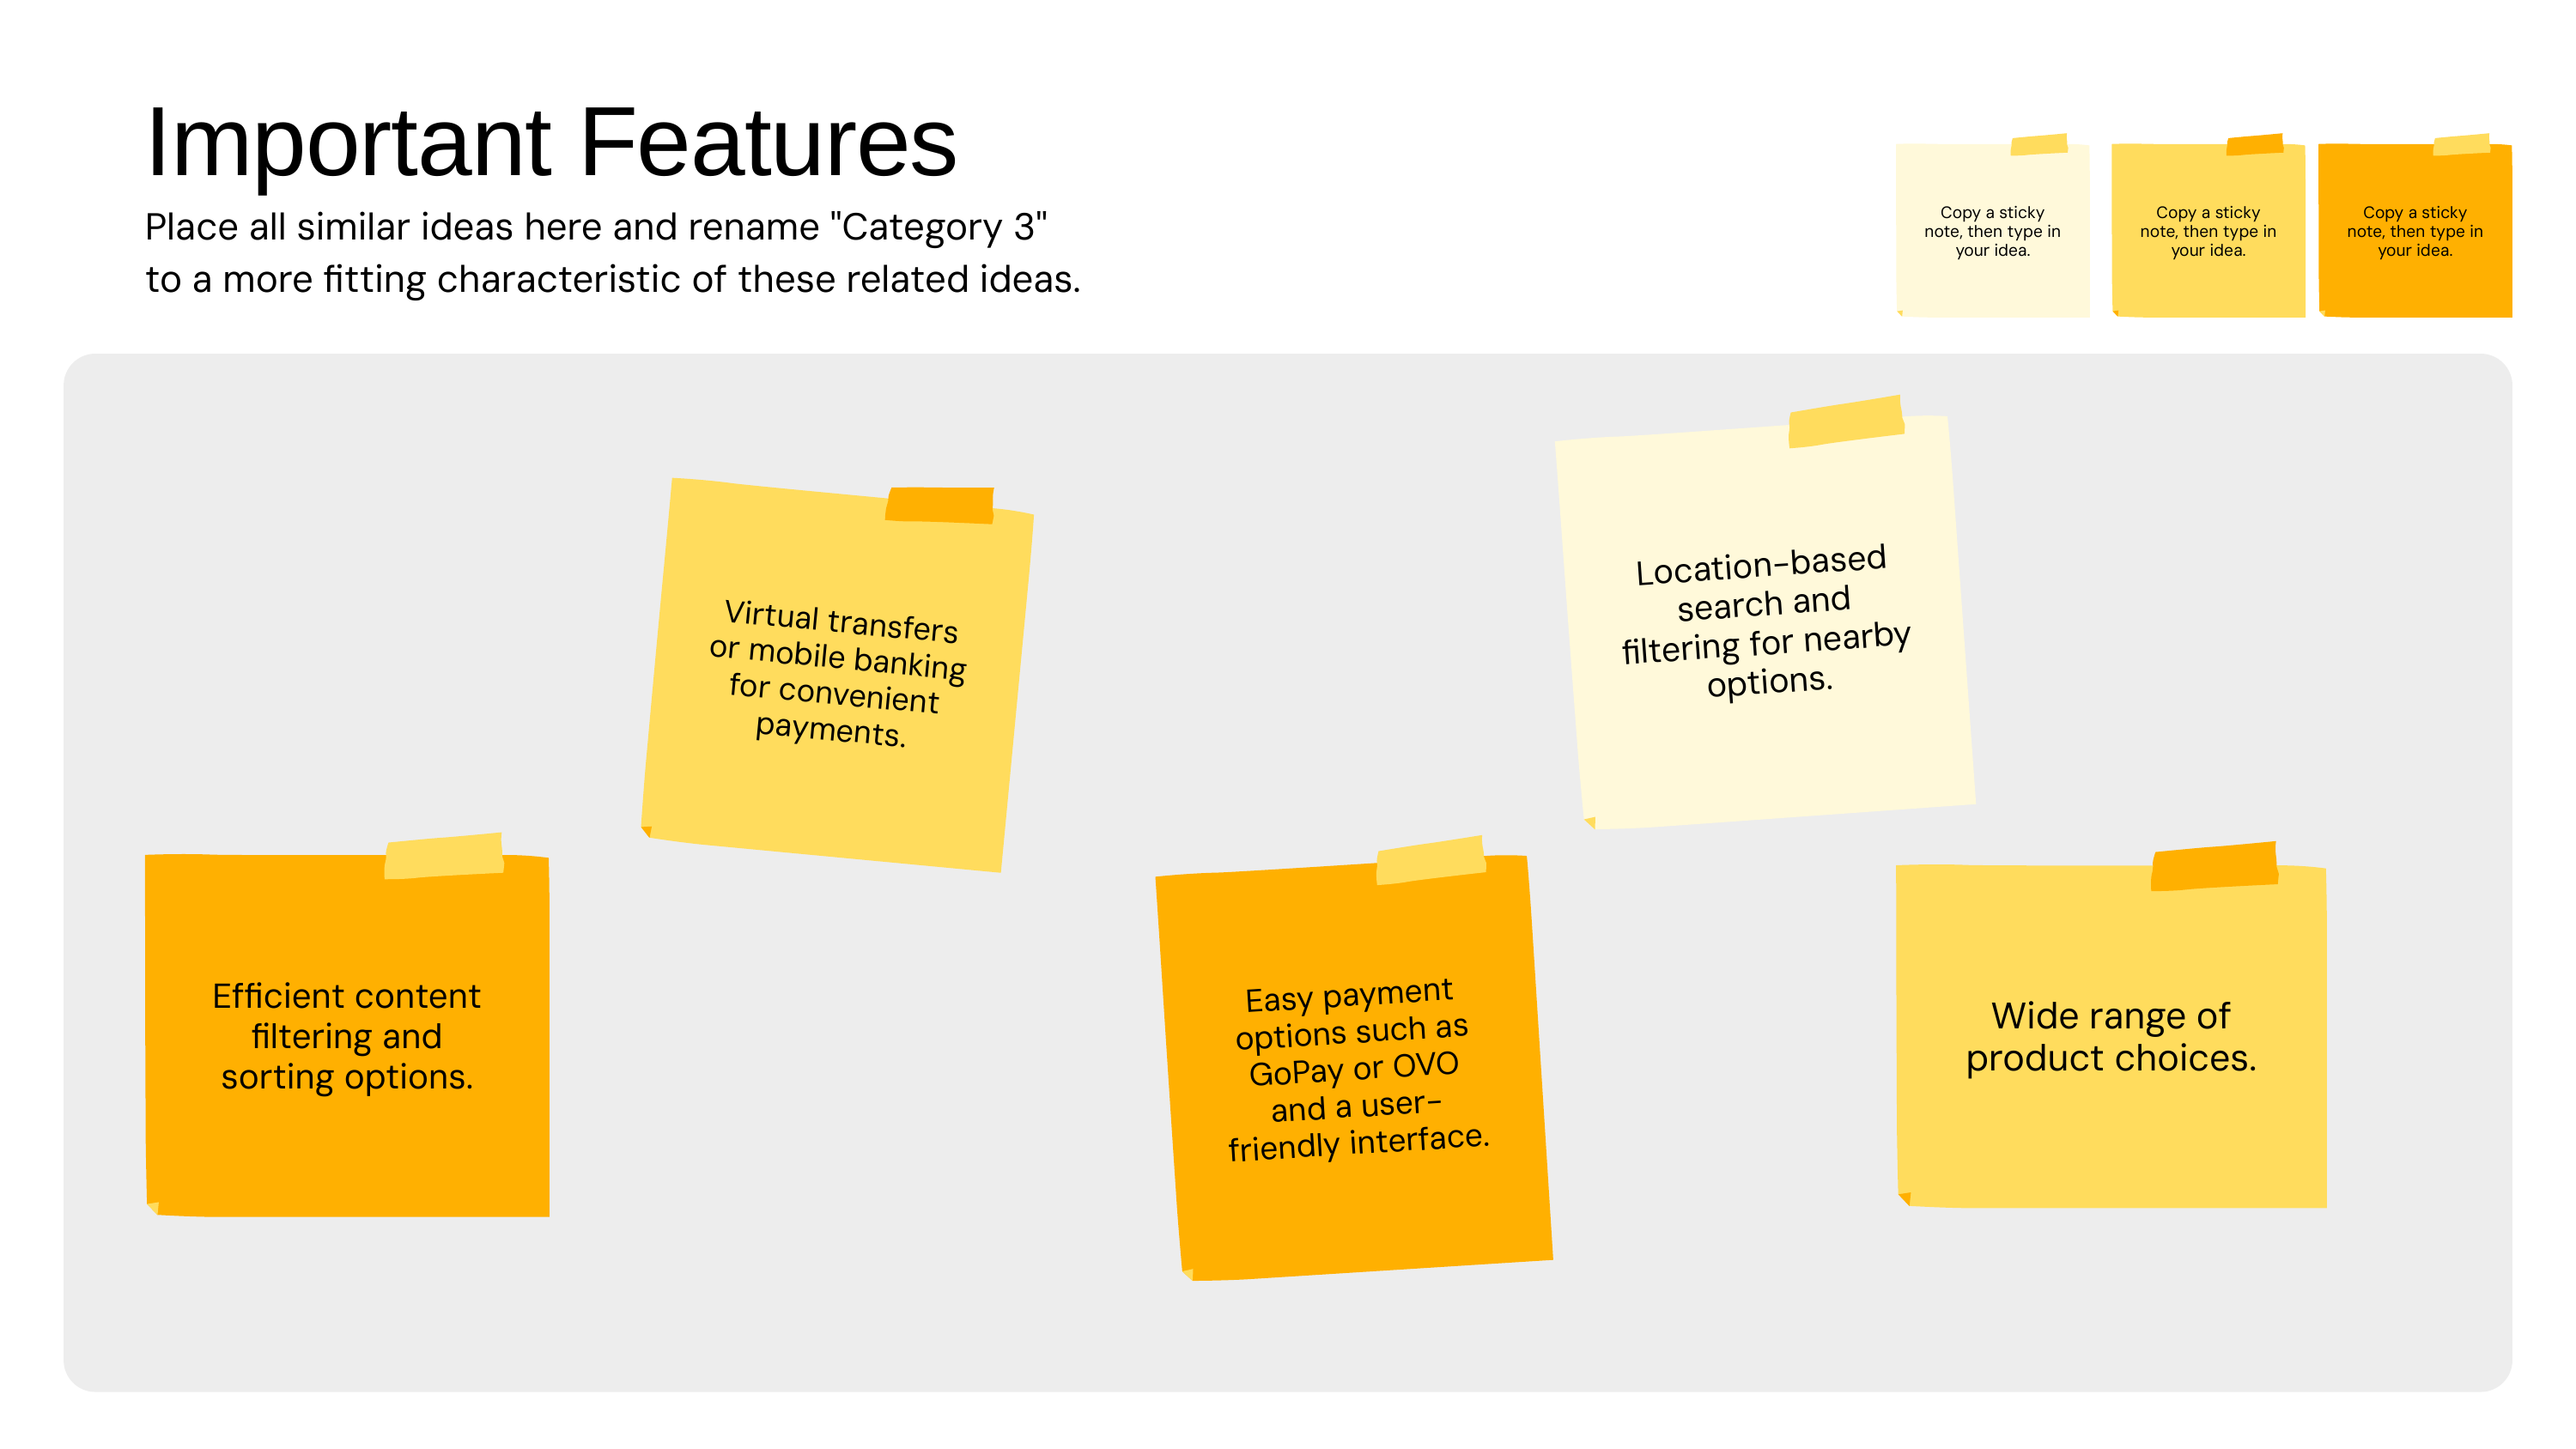

Important Features
Place all similar ideas here and rename "Category 3"
to a more fitting characteristic of these related ideas.

Copy a sticky note, then type in your idea.

Copy a sticky note, then type in your idea.

Copy a sticky note, then type in your idea.

Location-based search and filtering for nearby options.

Virtual transfers or mobile banking for convenient payments.

Efficient content filtering and sorting options.

Wide range of product choices.

Easy payment options such as GoPay or OVO and a user-friendly interface.